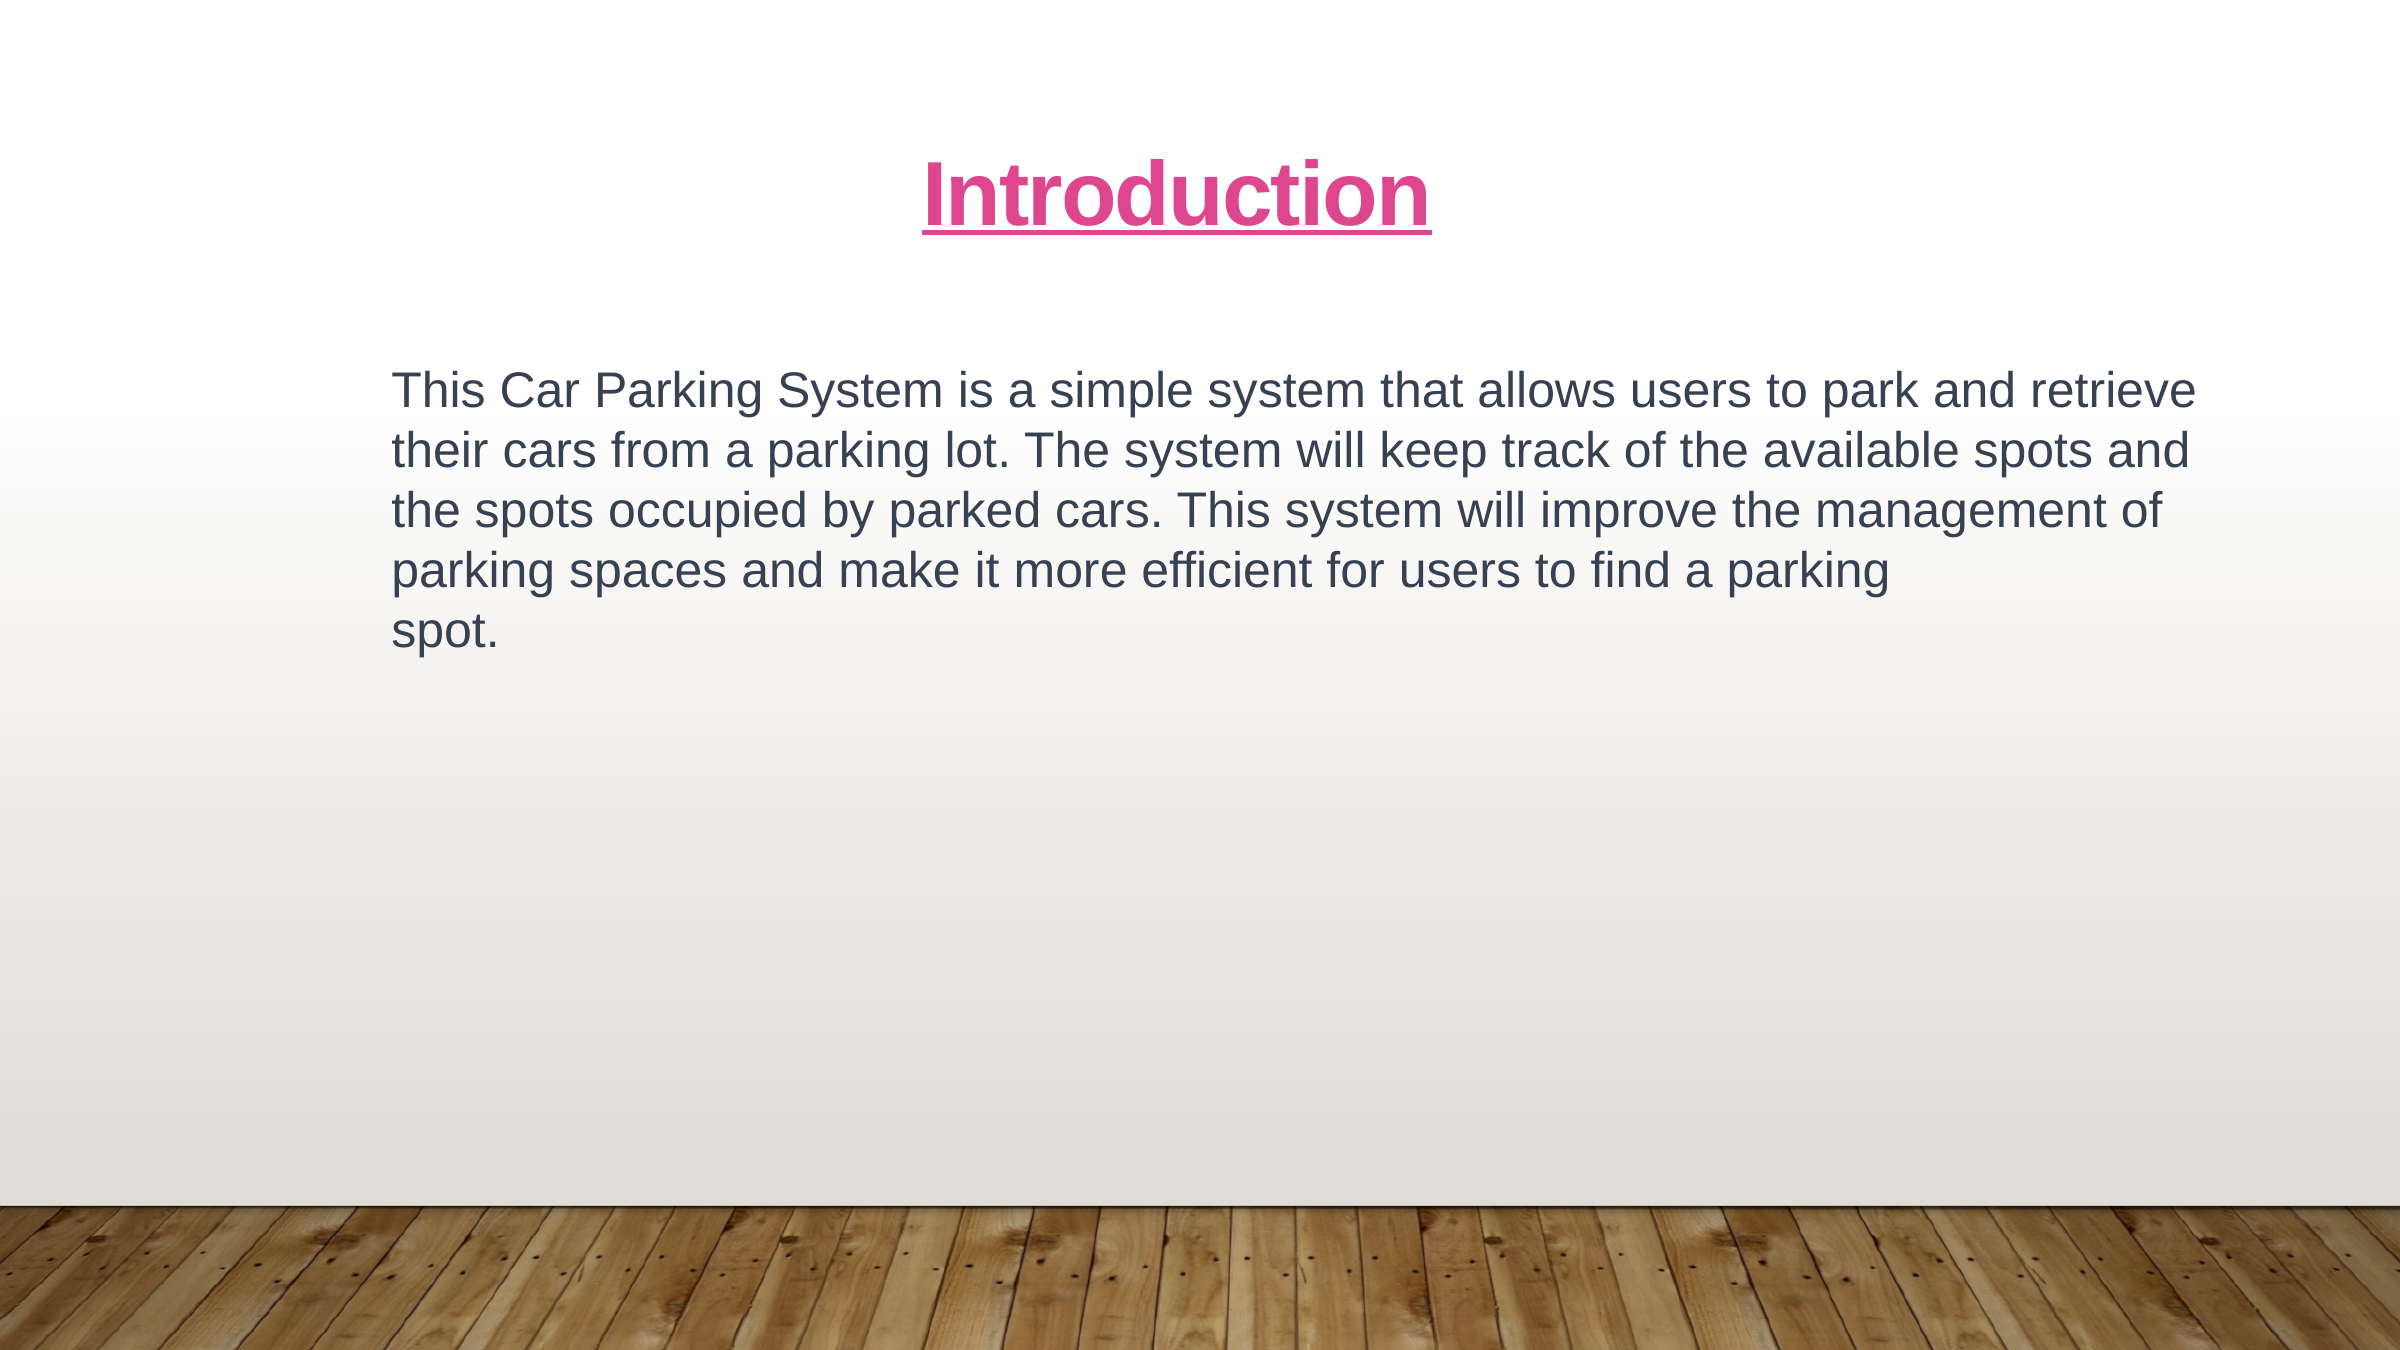

Introduction
This Car Parking System is a simple system that allows users to park and retrieve their cars from a parking lot. The system will keep track of the available spots and the spots occupied by parked cars. This system will improve the management of parking spaces and make it more efficient for users to find a parking
spot.